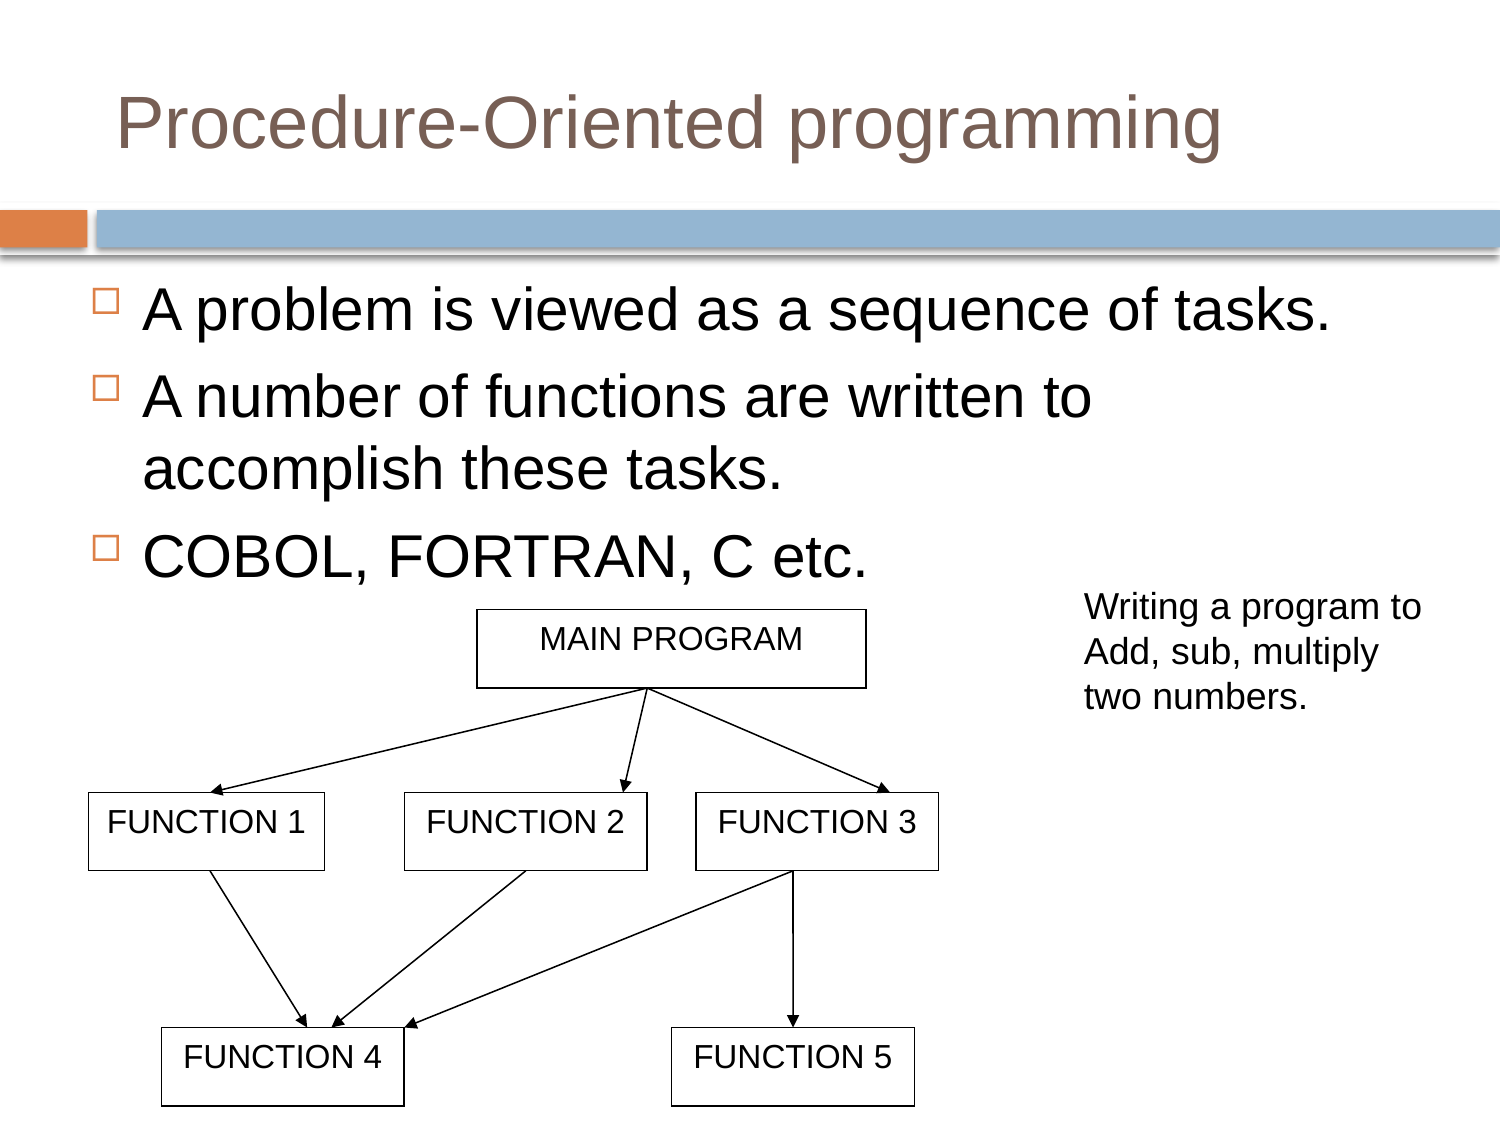

# Procedure-Oriented programming
A problem is viewed as a sequence of tasks.
A number of functions are written to accomplish these tasks.
COBOL, FORTRAN, C etc.

Writing a program to
Add, sub, multiply two numbers.
MAIN PROGRAM

FUNCTION 1
FUNCTION 2
FUNCTION 3

FUNCTION 4
FUNCTION 5